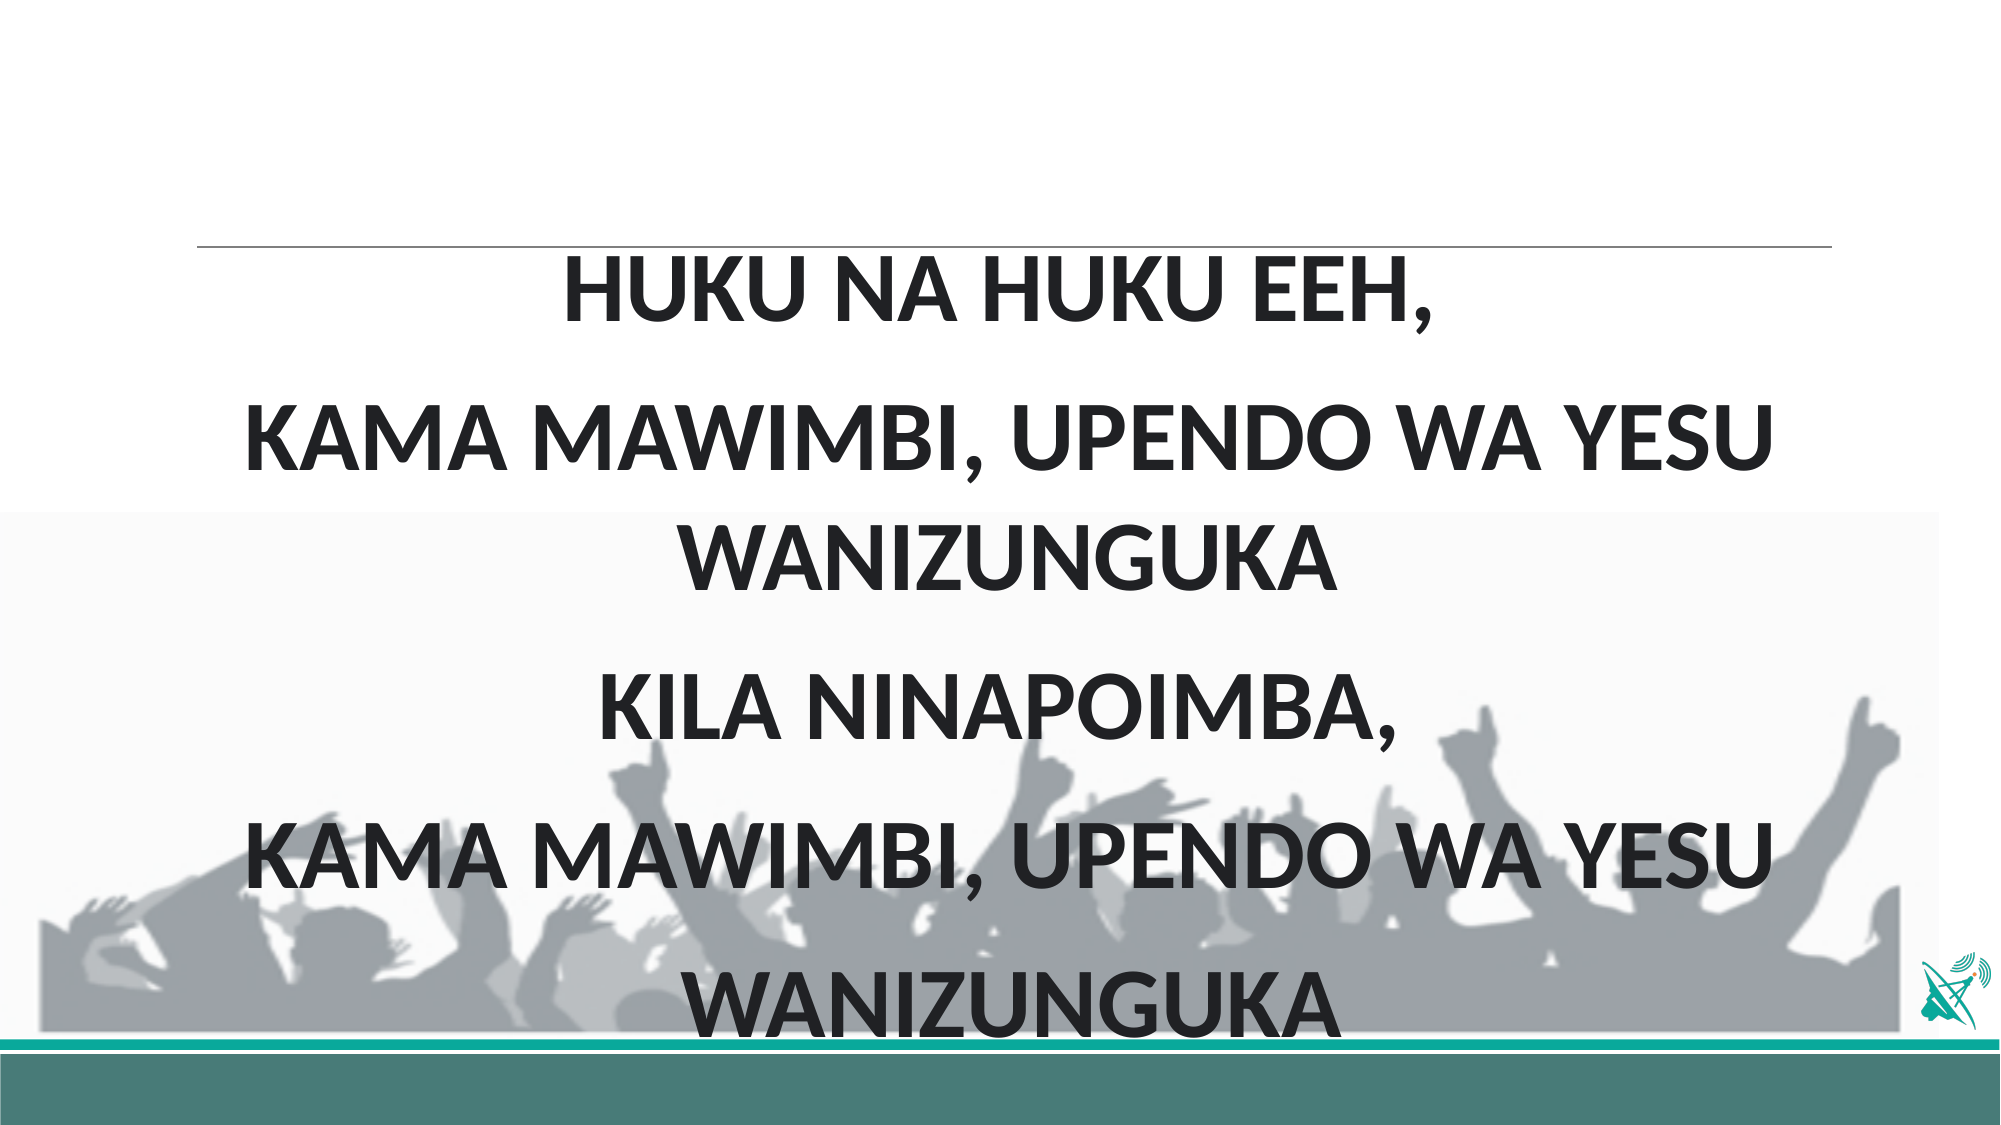

HUKU NA HUKU EEH,
KAMA MAWIMBI, UPENDO WA YESU WANIZUNGUKA
KILA NINAPOIMBA,
KAMA MAWIMBI, UPENDO WA YESU
WANIZUNGUKA